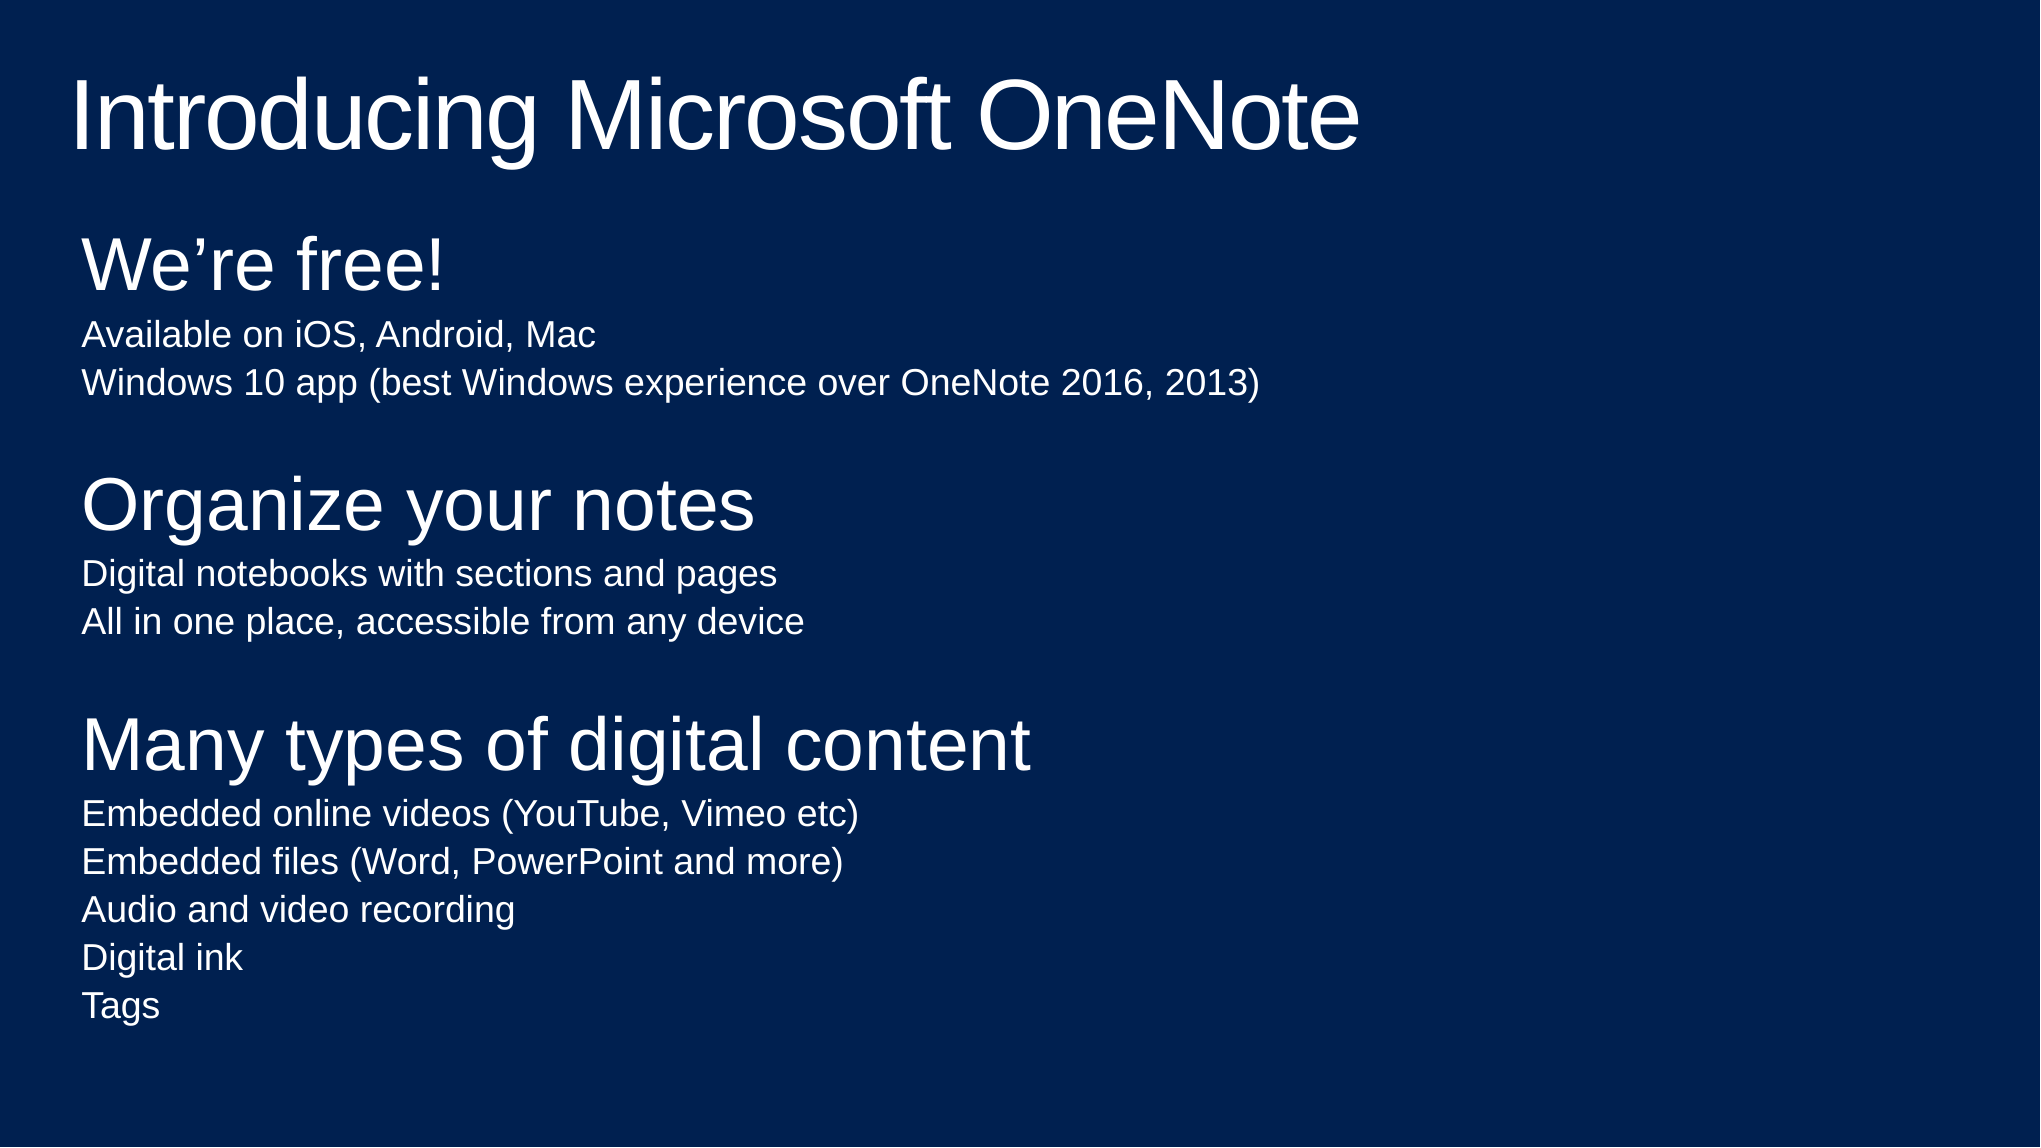

# Introducing Microsoft OneNote
We’re free!
Available on iOS, Android, Mac
Windows 10 app (best Windows experience over OneNote 2016, 2013)

Organize your notes
Digital notebooks with sections and pages
All in one place, accessible from any device

Many types of digital content
Embedded online videos (YouTube, Vimeo etc)
Embedded files (Word, PowerPoint and more)
Audio and video recording
Digital ink
Tags